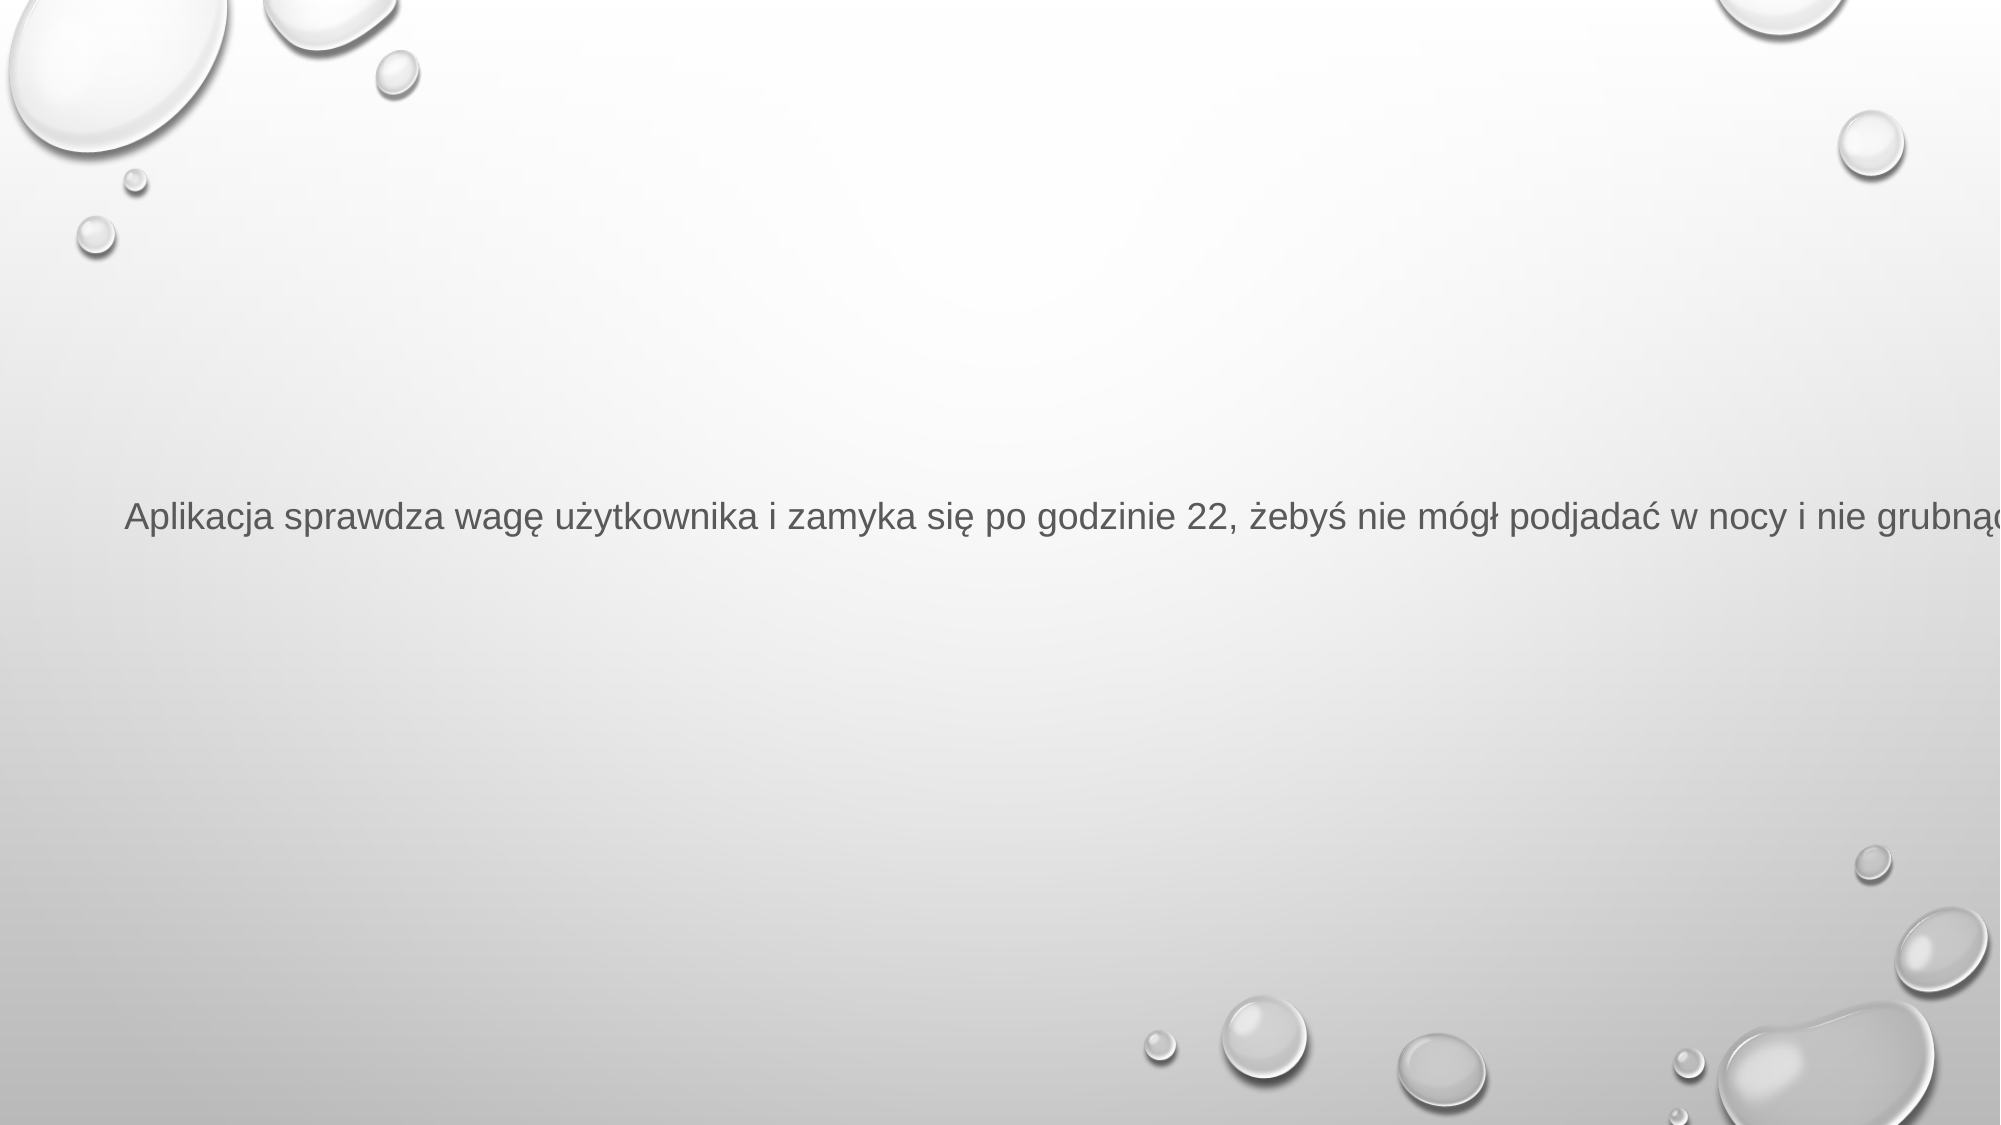

Aplikacja sprawdza wagę użytkownika i zamyka się po godzinie 22, żebyś nie mógł podjadać w nocy i nie grubnąć.